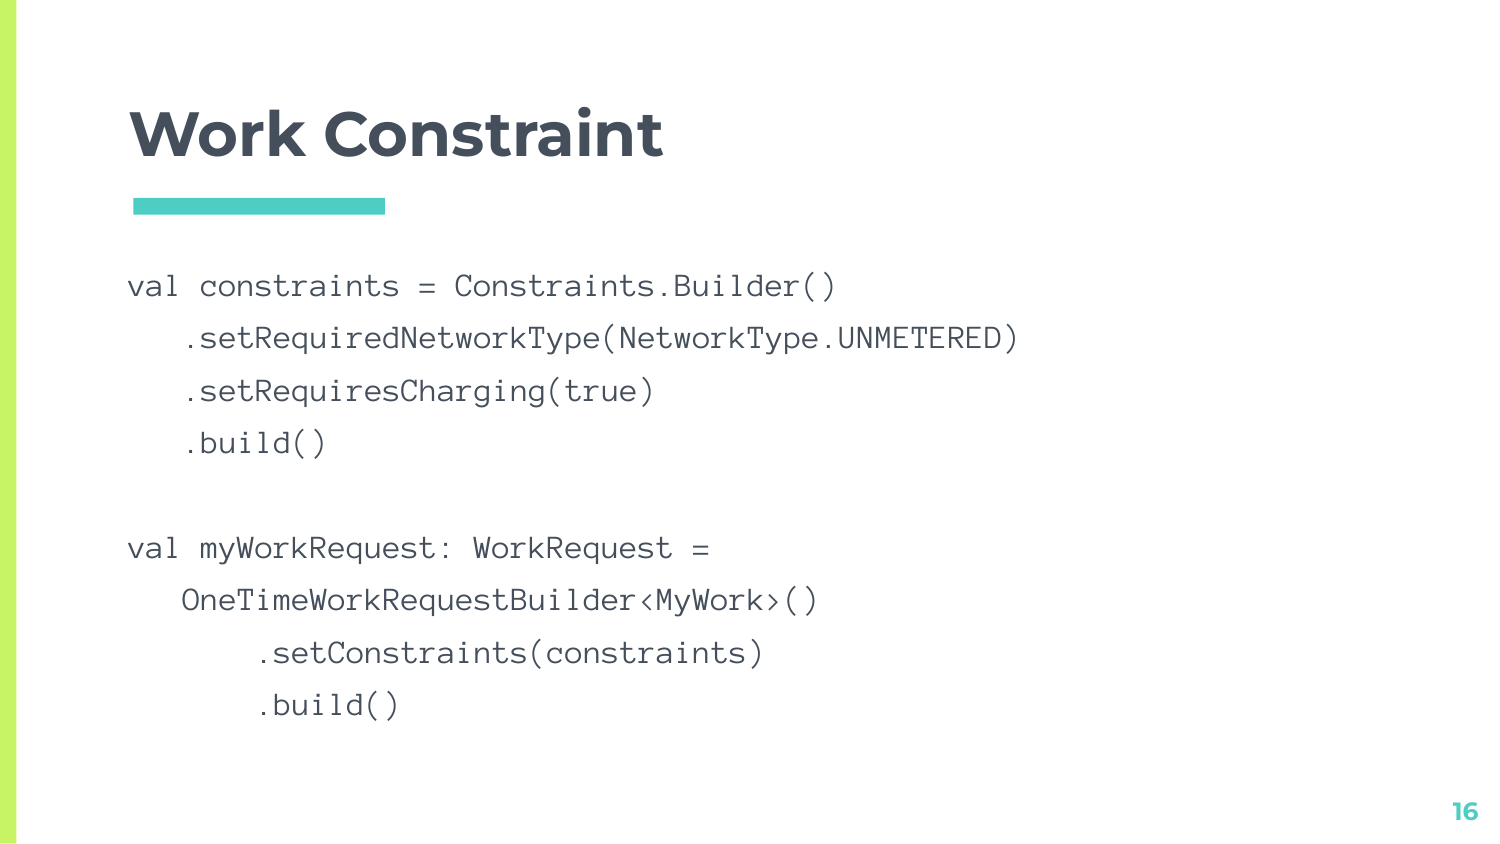

# Work Constraint
val constraints = Constraints.Builder()
   .setRequiredNetworkType(NetworkType.UNMETERED)
   .setRequiresCharging(true)
   .build()

val myWorkRequest: WorkRequest =
   OneTimeWorkRequestBuilder<MyWork>()
       .setConstraints(constraints)
       .build()

16